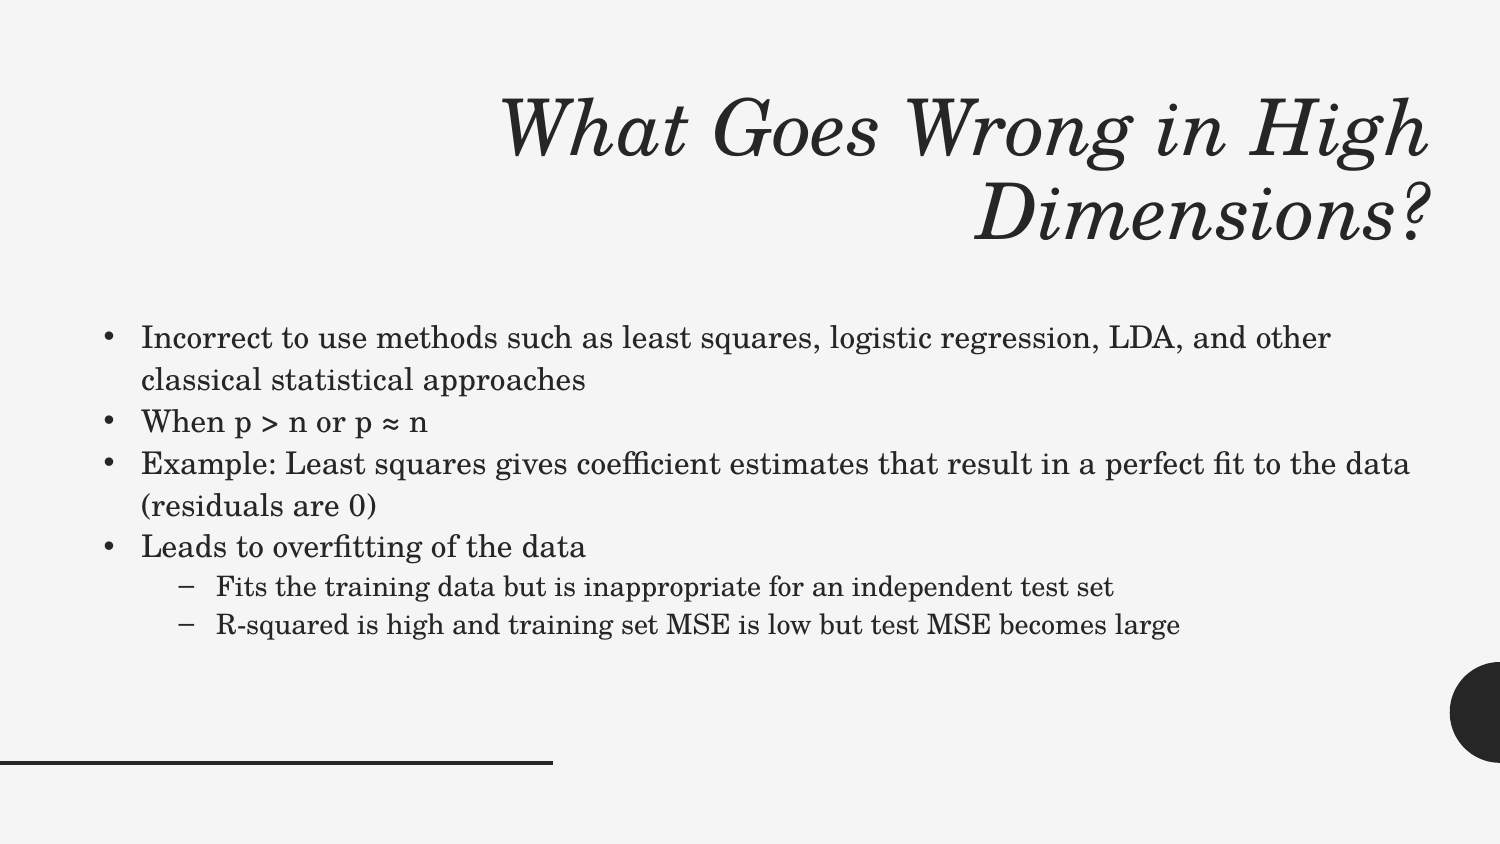

# What Goes Wrong in High Dimensions?
Incorrect to use methods such as least squares, logistic regression, LDA, and other classical statistical approaches
When p > n or p ≈ n
Example: Least squares gives coefficient estimates that result in a perfect fit to the data (residuals are 0)
Leads to overfitting of the data
Fits the training data but is inappropriate for an independent test set
R-squared is high and training set MSE is low but test MSE becomes large

10